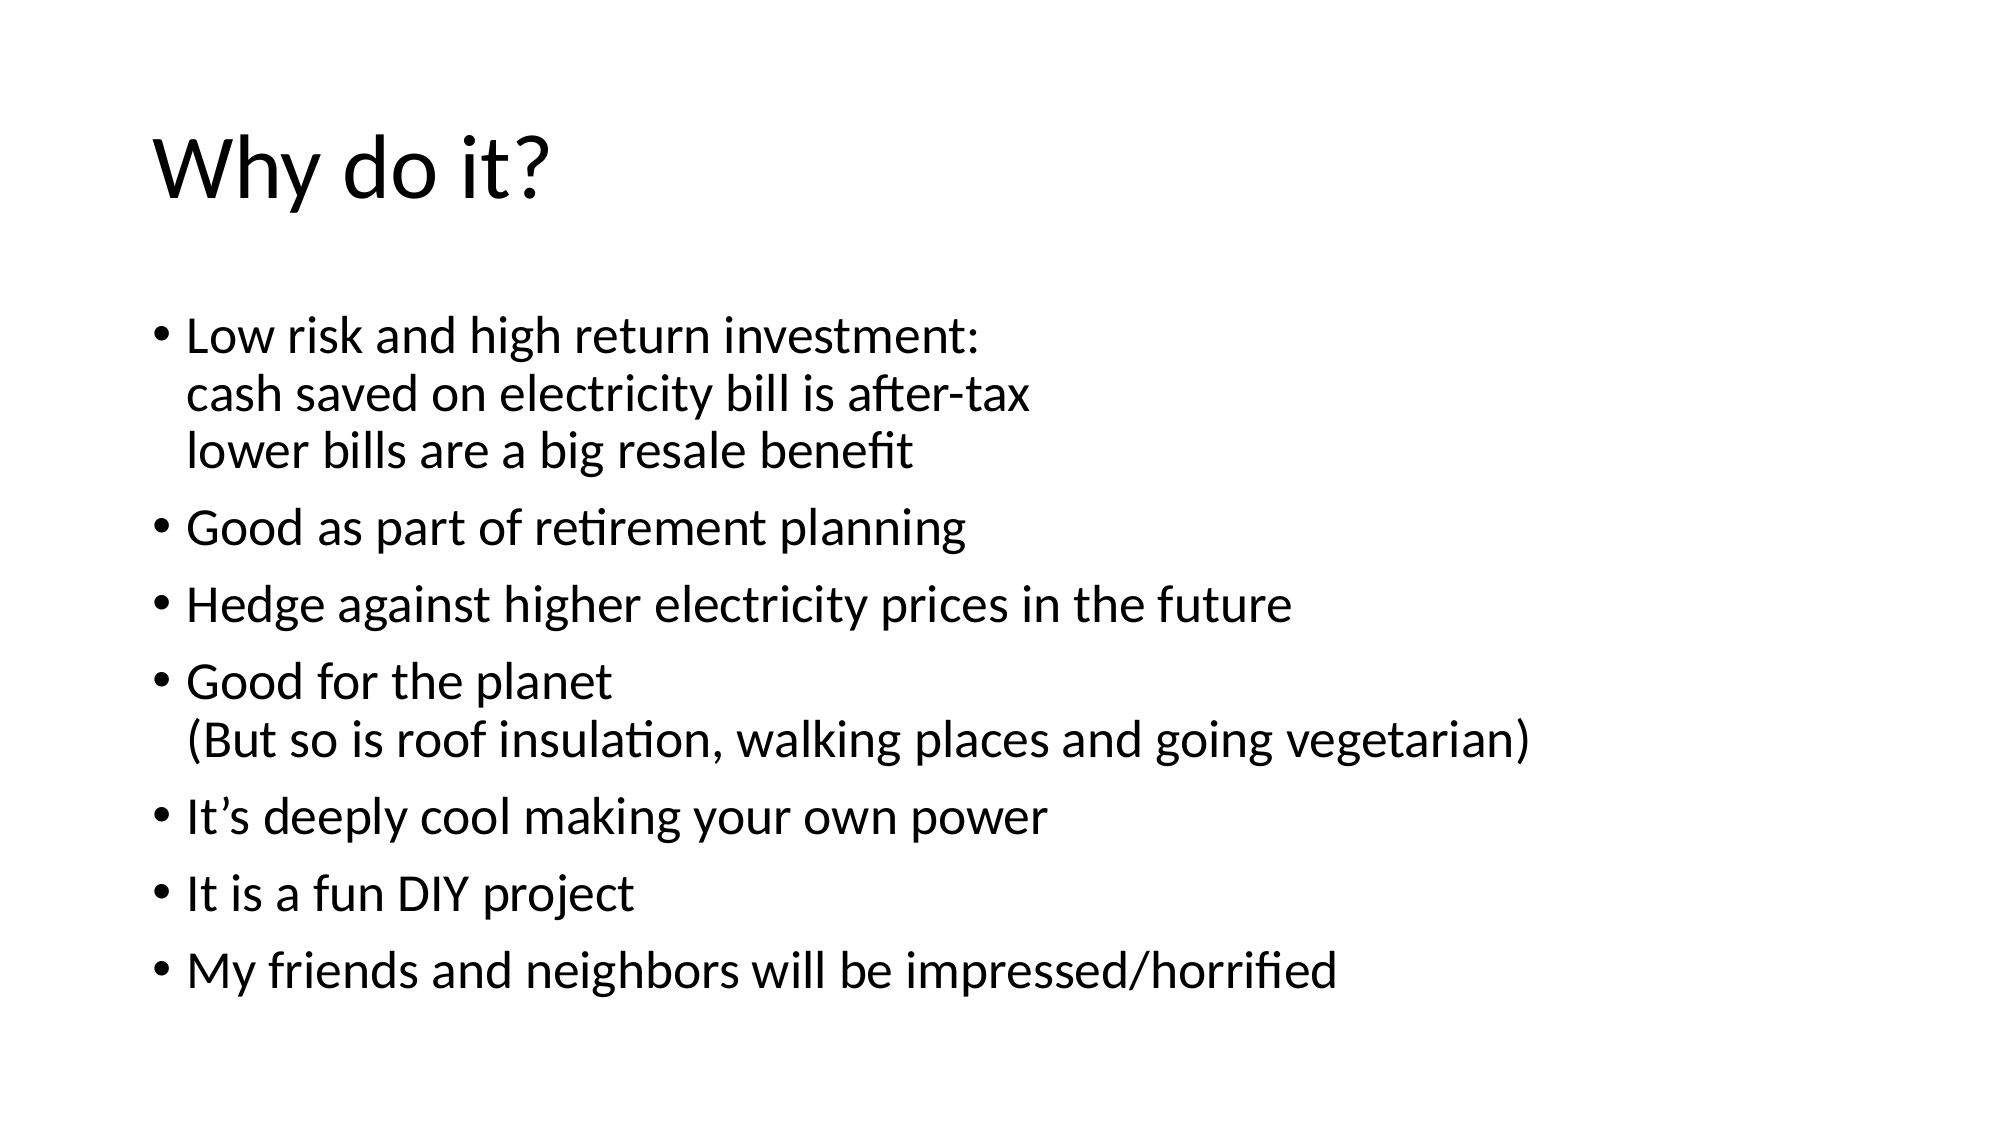

# Why do it?
Low risk and high return investment:
cash saved on electricity bill is after-tax
lower bills are a big resale benefit
Good as part of retirement planning
Hedge against higher electricity prices in the future
Good for the planet
(But so is roof insulation, walking places and going vegetarian)
It’s deeply cool making your own power
It is a fun DIY project
My friends and neighbors will be impressed/horrified